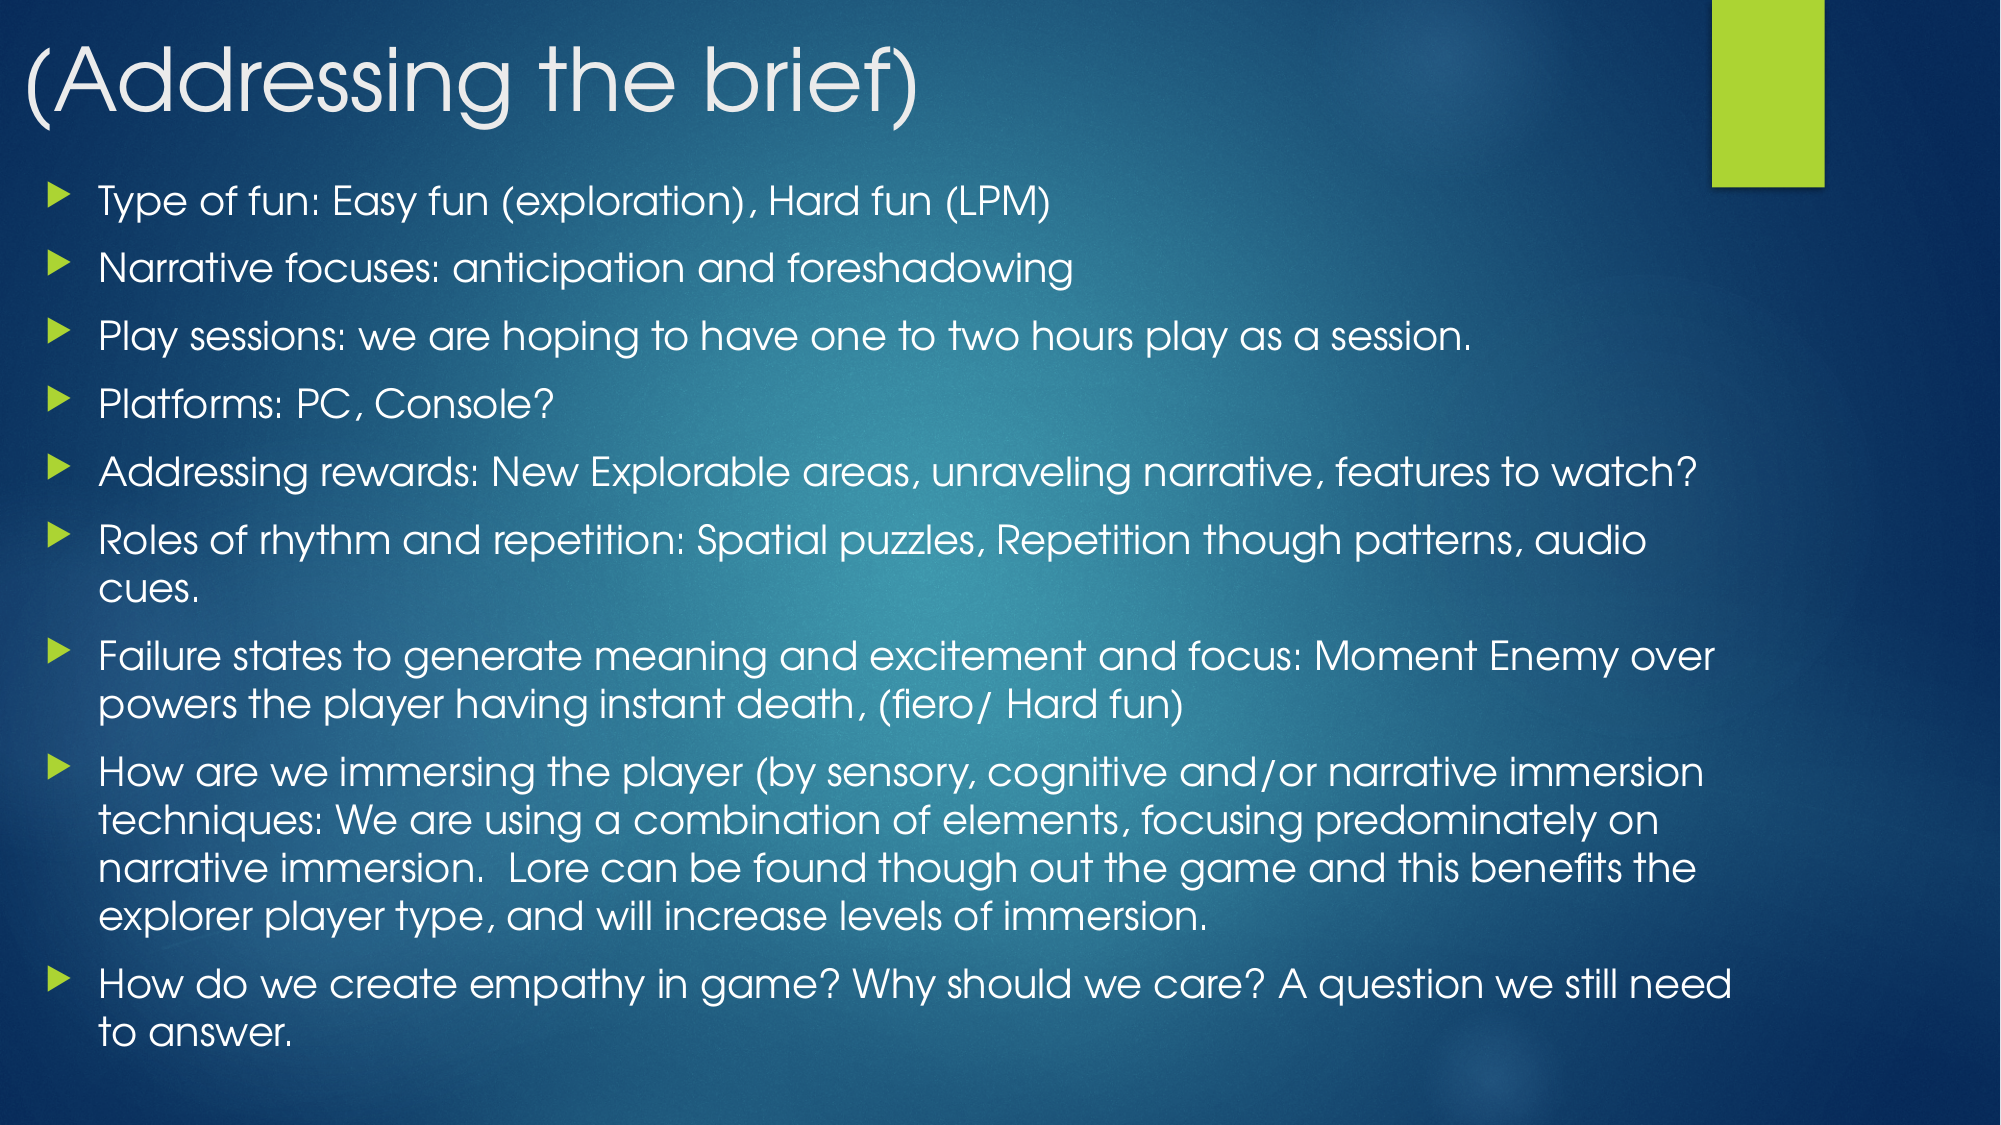

# (Addressing the brief)
Type of fun: Easy fun (exploration), Hard fun (LPM)
Narrative focuses: anticipation and foreshadowing
Play sessions: we are hoping to have one to two hours play as a session.
Platforms: PC, Console?
Addressing rewards: New Explorable areas, unraveling narrative, features to watch?
Roles of rhythm and repetition: Spatial puzzles, Repetition though patterns, audio cues.
Failure states to generate meaning and excitement and focus: Moment Enemy over powers the player having instant death, (fiero/ Hard fun)
How are we immersing the player (by sensory, cognitive and/or narrative immersion techniques: We are using a combination of elements, focusing predominately on narrative immersion.  Lore can be found though out the game and this benefits the explorer player type, and will increase levels of immersion.
How do we create empathy in game? Why should we care? A question we still need to answer.